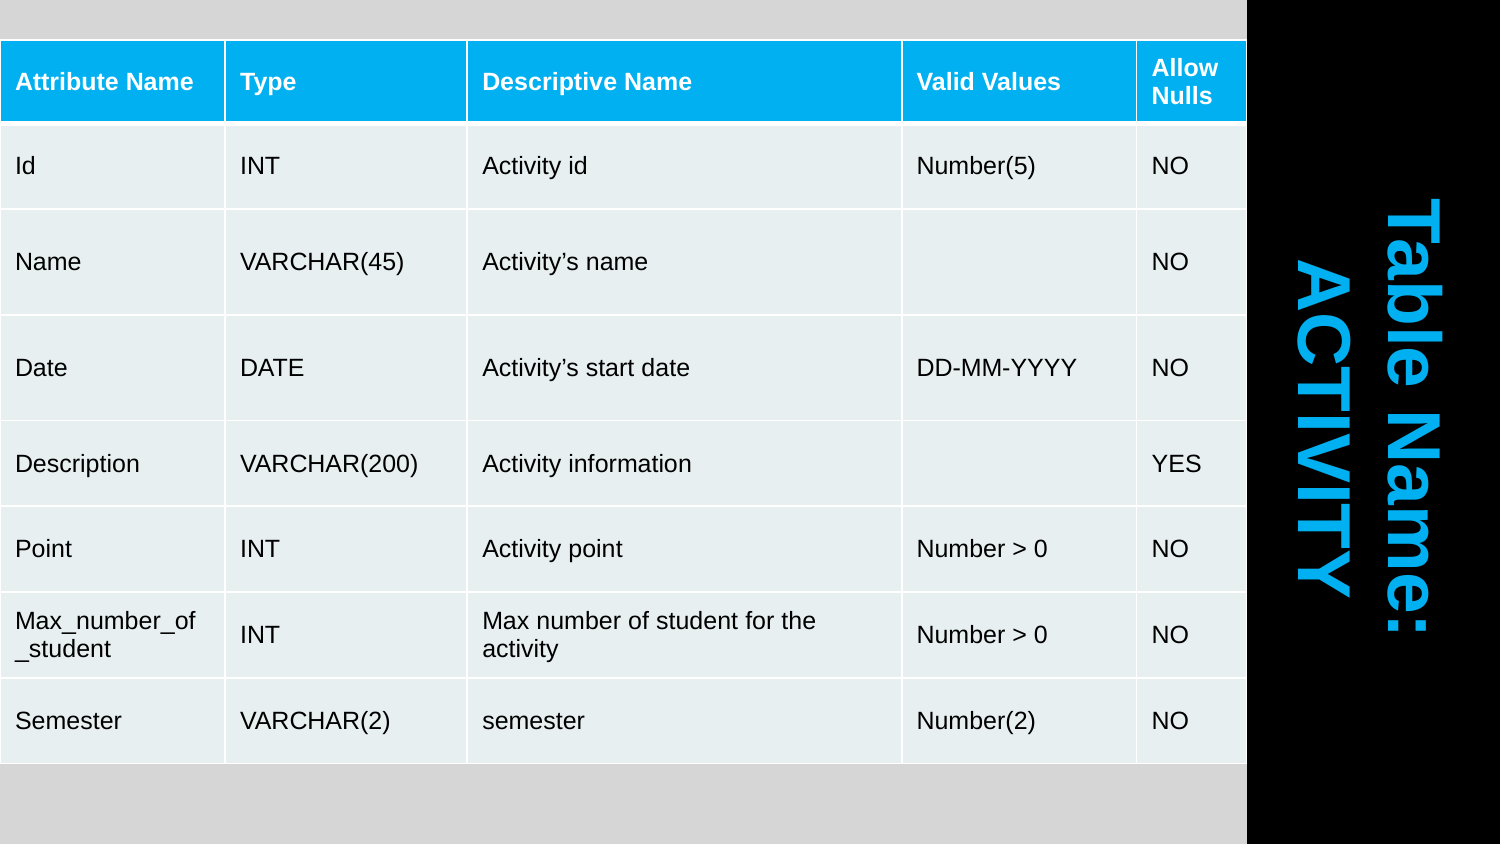

| Attribute Name | Type | Descriptive Name | Valid Values | Allow Nulls |
| --- | --- | --- | --- | --- |
| Id | INT | Activity id | Number(5) | NO |
| Name | VARCHAR(45) | Activity’s name |  | NO |
| Date | DATE | Activity’s start date | DD-MM-YYYY | NO |
| Description | VARCHAR(200) | Activity information |  | YES |
| Point | INT | Activity point | Number > 0 | NO |
| Max\_number\_of\_student | INT | Max number of student for the activity | Number > 0 | NO |
| Semester | VARCHAR(2) | semester | Number(2) | NO |
Table Name:
ACTIVITY